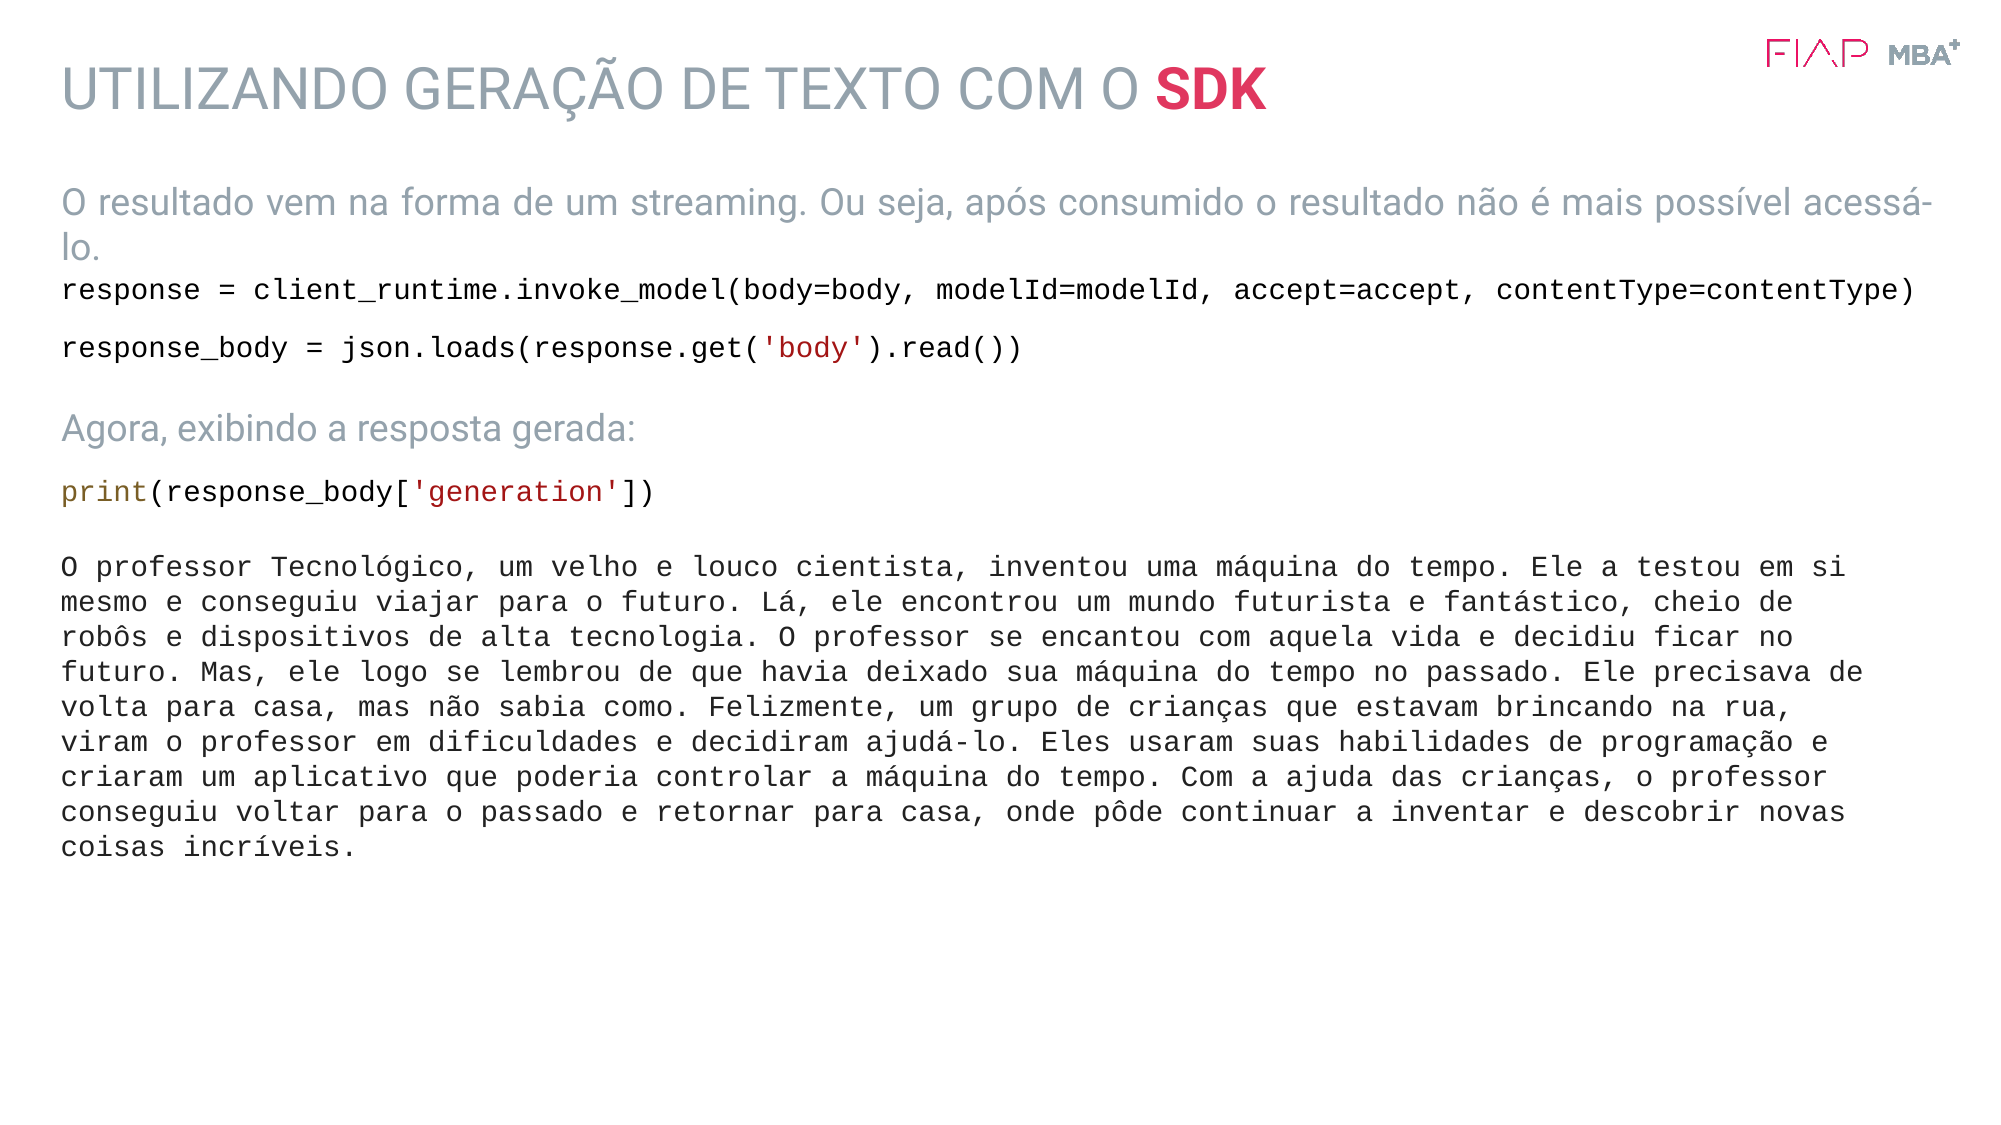

# UTILIZANDO GERAÇÃO DE TEXTO COM O SDK
O resultado vem na forma de um streaming. Ou seja, após consumido o resultado não é mais possível acessá-lo.
response = client_runtime.invoke_model(body=body, modelId=modelId, accept=accept, contentType=contentType)
response_body = json.loads(response.get('body').read())
Agora, exibindo a resposta gerada:
print(response_body['generation'])
O professor Tecnológico, um velho e louco cientista, inventou uma máquina do tempo. Ele a testou em si mesmo e conseguiu viajar para o futuro. Lá, ele encontrou um mundo futurista e fantástico, cheio de robôs e dispositivos de alta tecnologia. O professor se encantou com aquela vida e decidiu ficar no futuro. Mas, ele logo se lembrou de que havia deixado sua máquina do tempo no passado. Ele precisava de volta para casa, mas não sabia como. Felizmente, um grupo de crianças que estavam brincando na rua, viram o professor em dificuldades e decidiram ajudá-lo. Eles usaram suas habilidades de programação e criaram um aplicativo que poderia controlar a máquina do tempo. Com a ajuda das crianças, o professor conseguiu voltar para o passado e retornar para casa, onde pôde continuar a inventar e descobrir novas coisas incríveis.